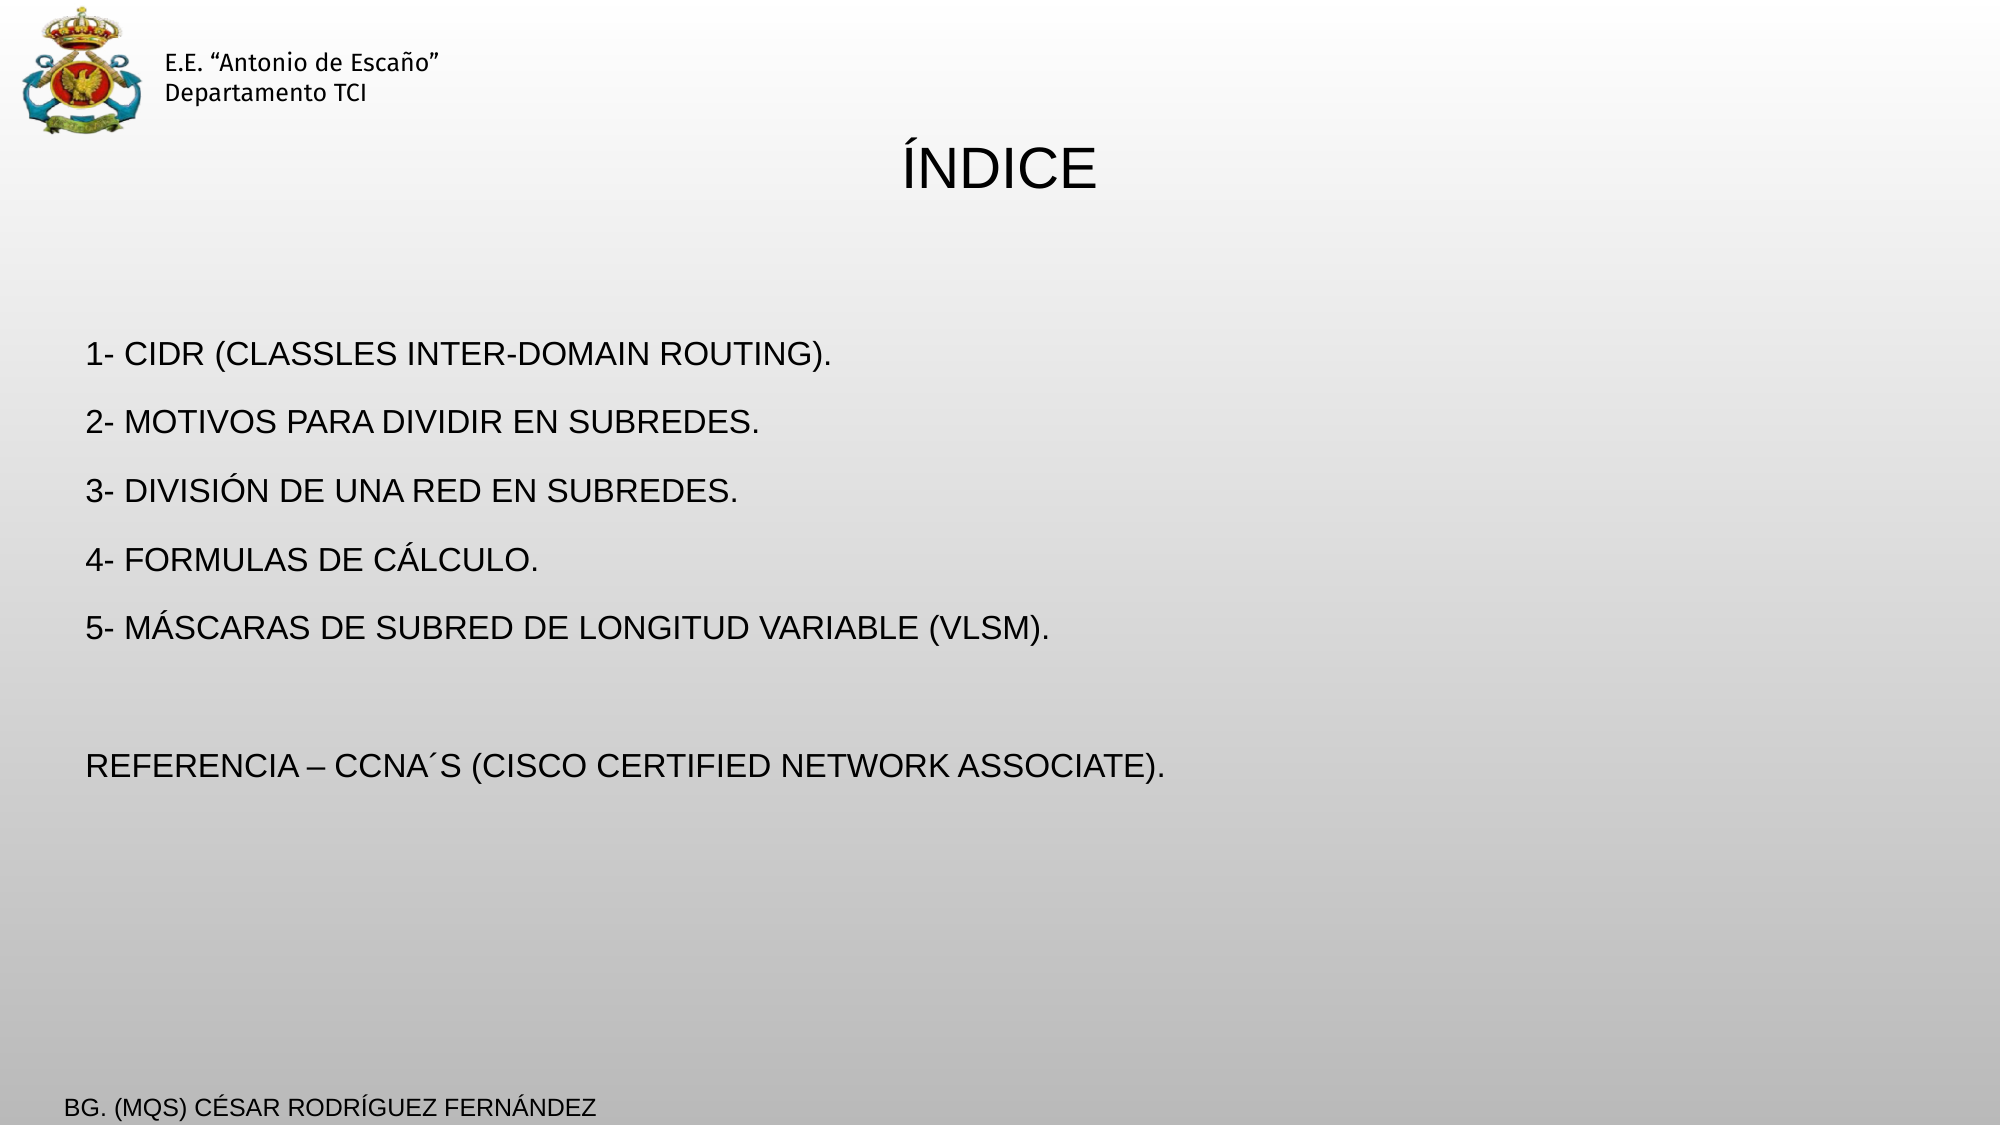

# índice

1- CIDR (classles inter-domain routing).
2- Motivos para dividir en subredes.
3- división de una red en subredes.
4- formulas de cálculo.
5- Máscaras de subred de longitud variable (VLSM).

REFERENCIA – CCNA´S (Cisco Certified Network Associate).